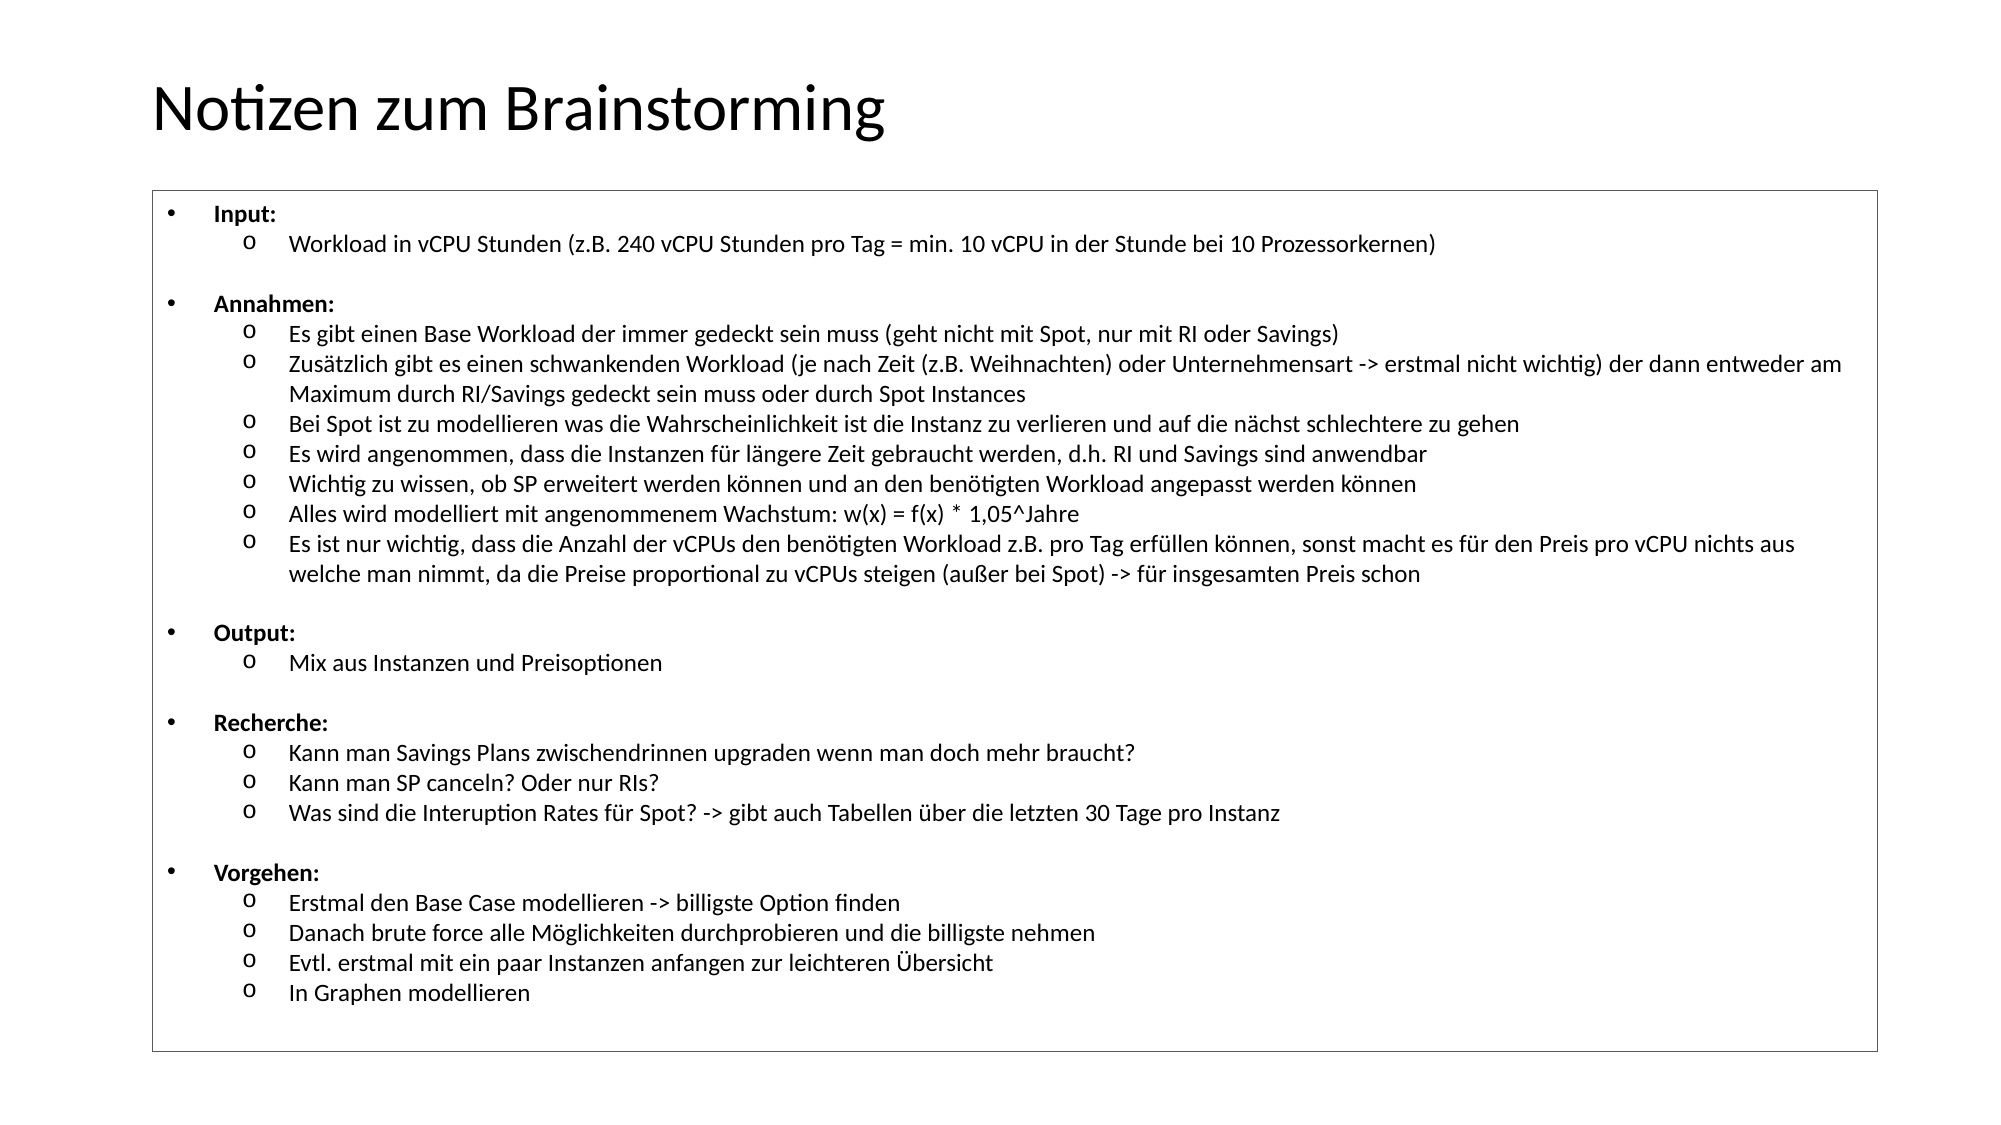

# Notizen zum Brainstorming
Input:
Workload in vCPU Stunden (z.B. 240 vCPU Stunden pro Tag = min. 10 vCPU in der Stunde bei 10 Prozessorkernen)

Annahmen:
Es gibt einen Base Workload der immer gedeckt sein muss (geht nicht mit Spot, nur mit RI oder Savings)
Zusätzlich gibt es einen schwankenden Workload (je nach Zeit (z.B. Weihnachten) oder Unternehmensart -> erstmal nicht wichtig) der dann entweder am Maximum durch RI/Savings gedeckt sein muss oder durch Spot Instances
Bei Spot ist zu modellieren was die Wahrscheinlichkeit ist die Instanz zu verlieren und auf die nächst schlechtere zu gehen
Es wird angenommen, dass die Instanzen für längere Zeit gebraucht werden, d.h. RI und Savings sind anwendbar
Wichtig zu wissen, ob SP erweitert werden können und an den benötigten Workload angepasst werden können
Alles wird modelliert mit angenommenem Wachstum: w(x) = f(x) * 1,05^Jahre
Es ist nur wichtig, dass die Anzahl der vCPUs den benötigten Workload z.B. pro Tag erfüllen können, sonst macht es für den Preis pro vCPU nichts aus welche man nimmt, da die Preise proportional zu vCPUs steigen (außer bei Spot) -> für insgesamten Preis schon

Output:
Mix aus Instanzen und Preisoptionen

Recherche:
Kann man Savings Plans zwischendrinnen upgraden wenn man doch mehr braucht?
Kann man SP canceln? Oder nur RIs?
Was sind die Interuption Rates für Spot? -> gibt auch Tabellen über die letzten 30 Tage pro Instanz

Vorgehen:
Erstmal den Base Case modellieren -> billigste Option finden
Danach brute force alle Möglichkeiten durchprobieren und die billigste nehmen
Evtl. erstmal mit ein paar Instanzen anfangen zur leichteren Übersicht
In Graphen modellieren